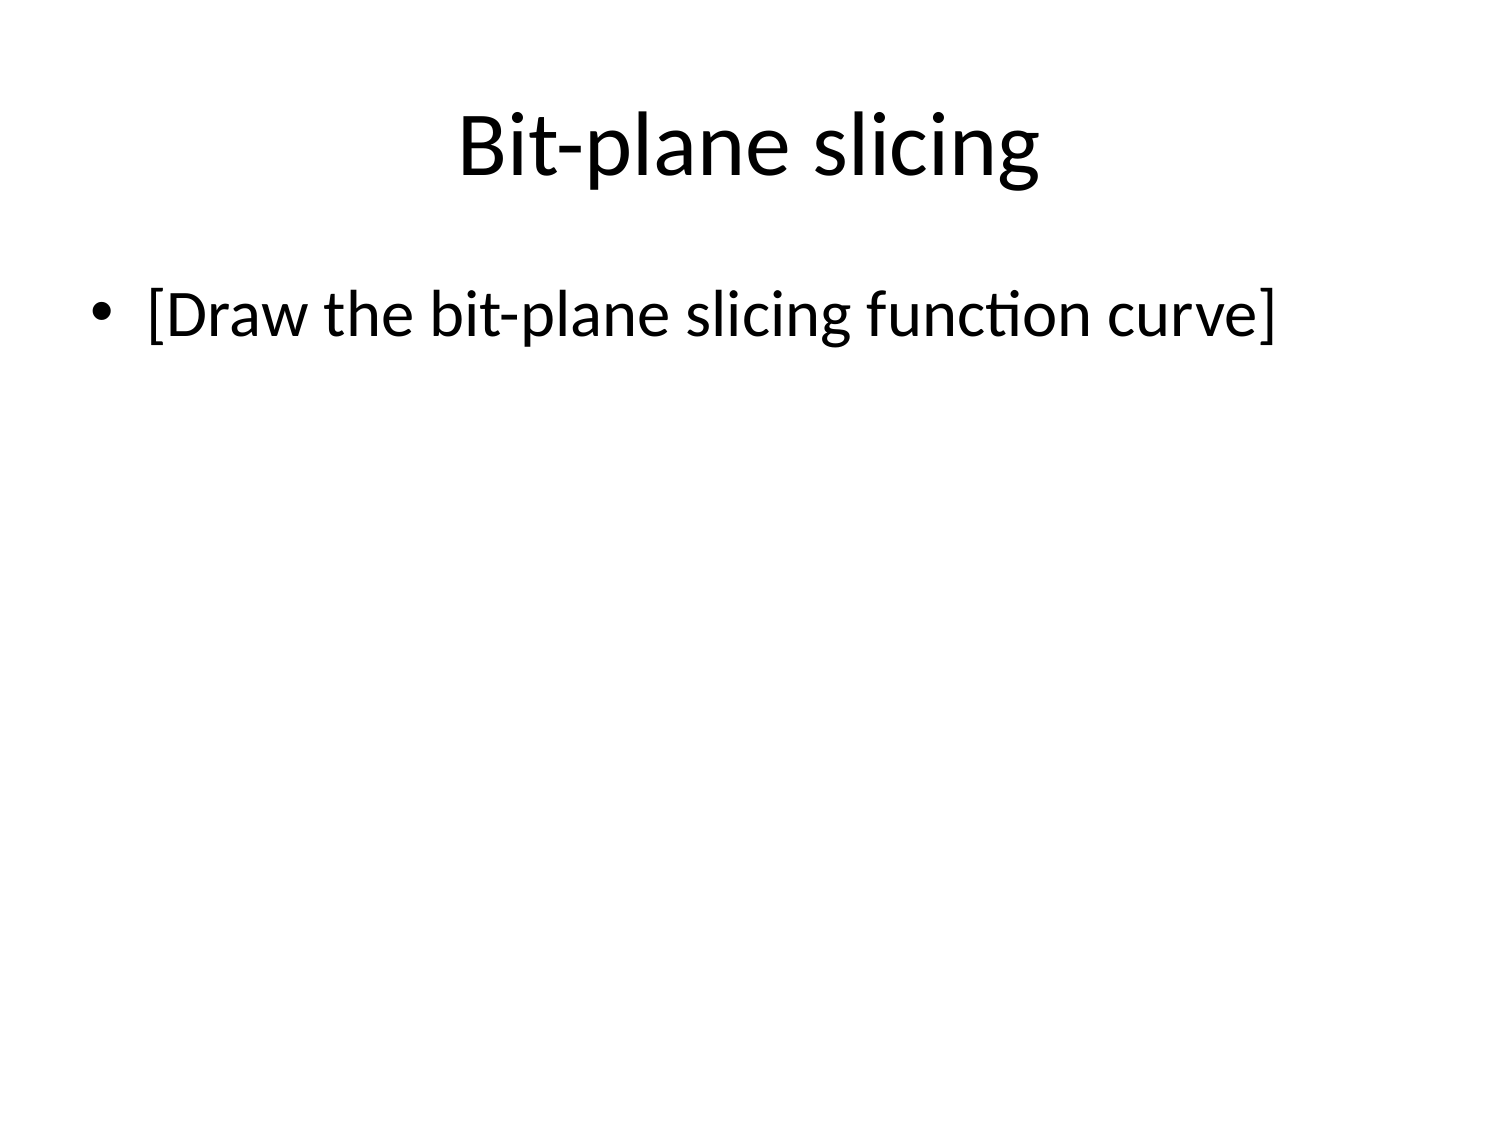

# Bit-plane slicing
[Draw the bit-plane slicing function curve]